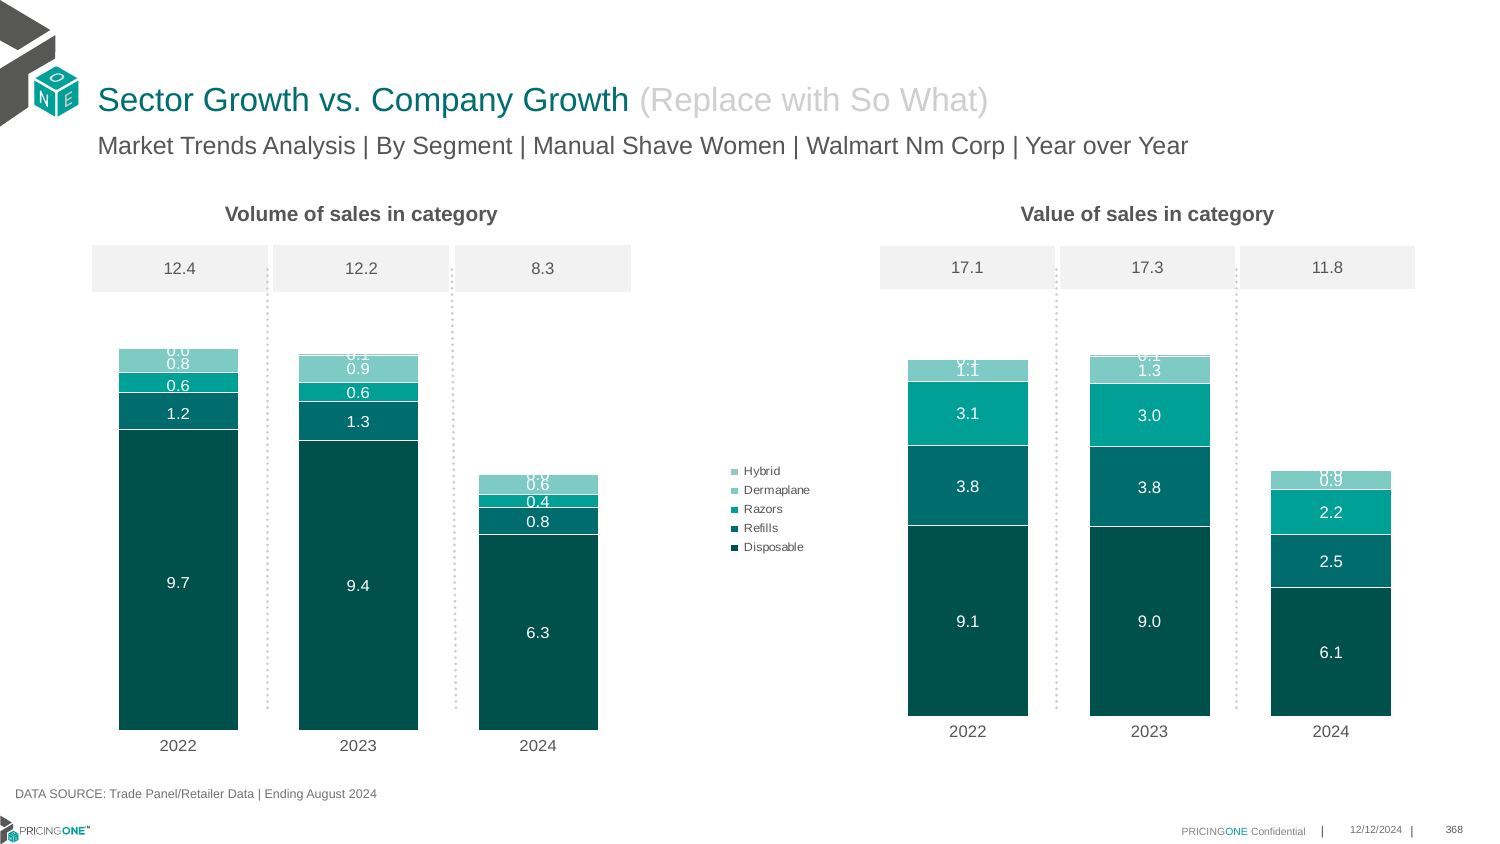

# Sector Growth vs. Company Growth (Replace with So What)
Market Trends Analysis | By Segment | Manual Shave Women | Walmart Nm Corp | Year over Year
| Value of sales in category |  |  |
| --- | --- | --- |
| 17.1 | 17.3 | 11.8 |
| Volume of sales in category |  |  |
| --- | --- | --- |
| 12.4 | 12.2 | 8.3 |

### Chart

| Category | Disposable | Refills | Razors | Dermaplane | Hybrid |
|---|---|---|---|---|---|
| 2022 | 9.080917 | 3.828263 | 3.07639 | 1.05371 | 0.062009 |
| 2023 | 9.037945 | 3.820646 | 3.048277 | 1.275687 | 0.079179 |
| 2024 | 6.120141 | 2.545343 | 2.151794 | 0.914191 | 0.033058 |

### Chart

| Category | Disposable | Refills | Razors | Dermaplane | Hybrid |
|---|---|---|---|---|---|
| 2022 | 9.727741 | 1.191953 | 0.643634 | 0.774981 | 0.042104 |
| 2023 | 9.362427 | 1.257277 | 0.615867 | 0.888779 | 0.051684 |
| 2024 | 6.345058 | 0.847338 | 0.436964 | 0.635072 | 0.022973 |
DATA SOURCE: Trade Panel/Retailer Data | Ending August 2024

12/12/2024
368